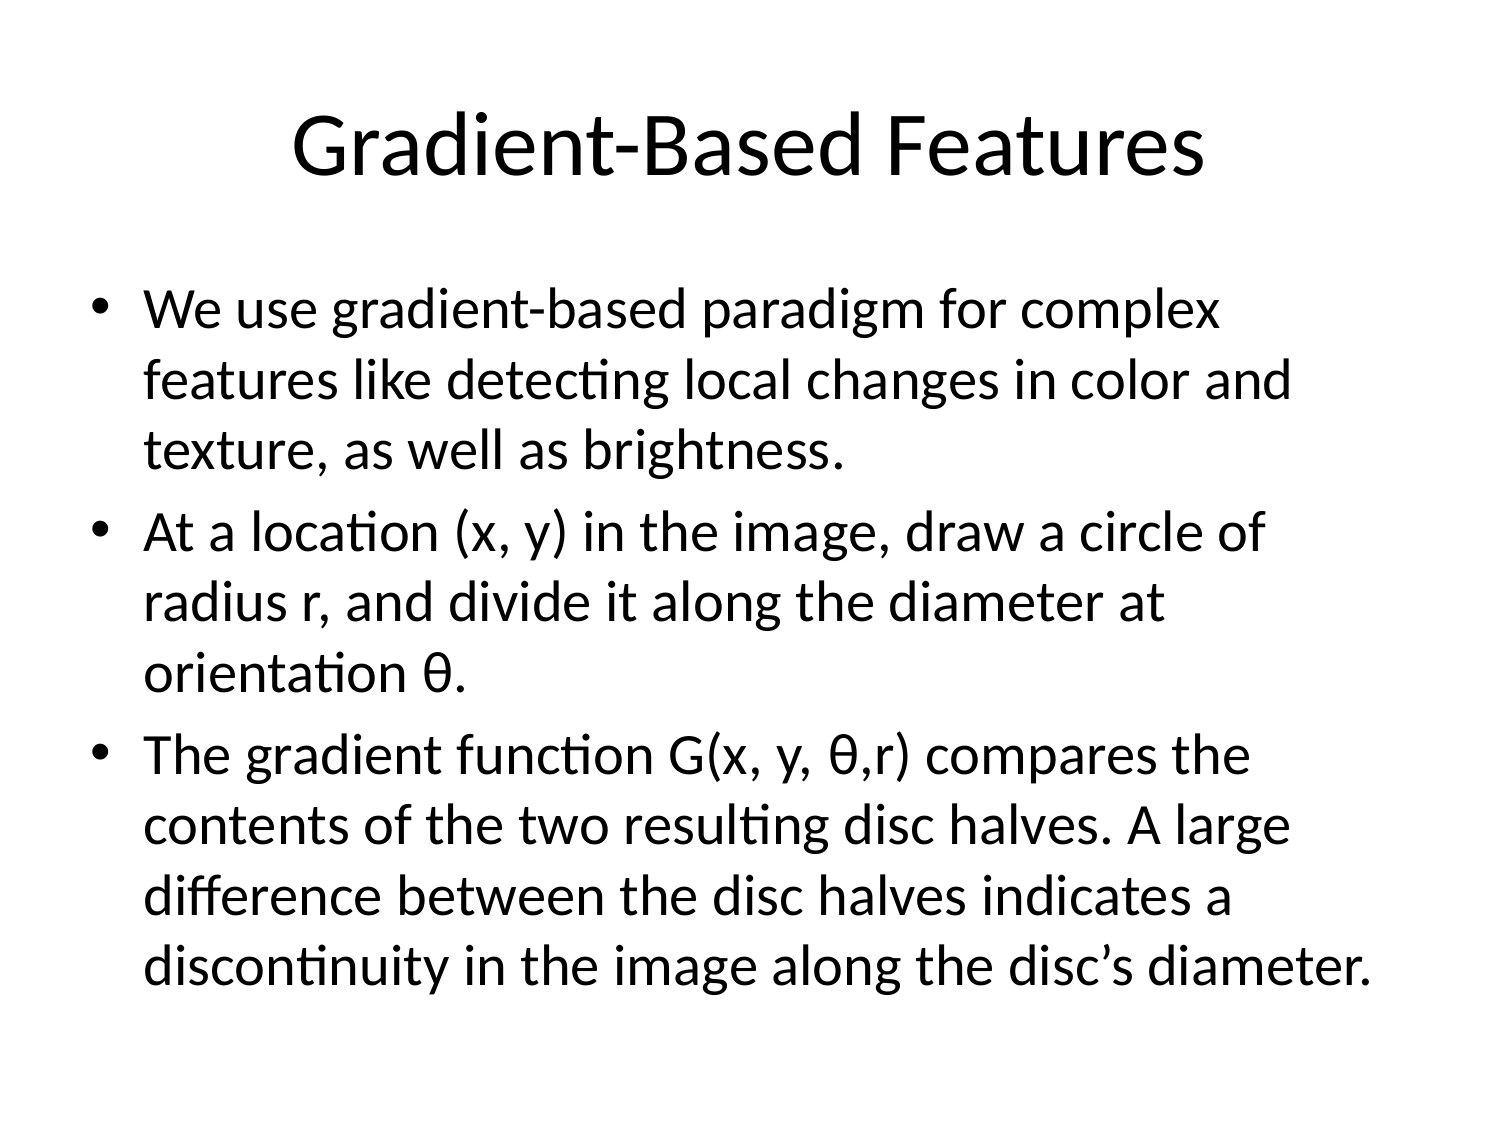

# Gradient-Based Features
We use gradient-based paradigm for complex features like detecting local changes in color and texture, as well as brightness.
At a location (x, y) in the image, draw a circle of radius r, and divide it along the diameter at orientation θ.
The gradient function G(x, y, θ,r) compares the contents of the two resulting disc halves. A large difference between the disc halves indicates a discontinuity in the image along the disc’s diameter.